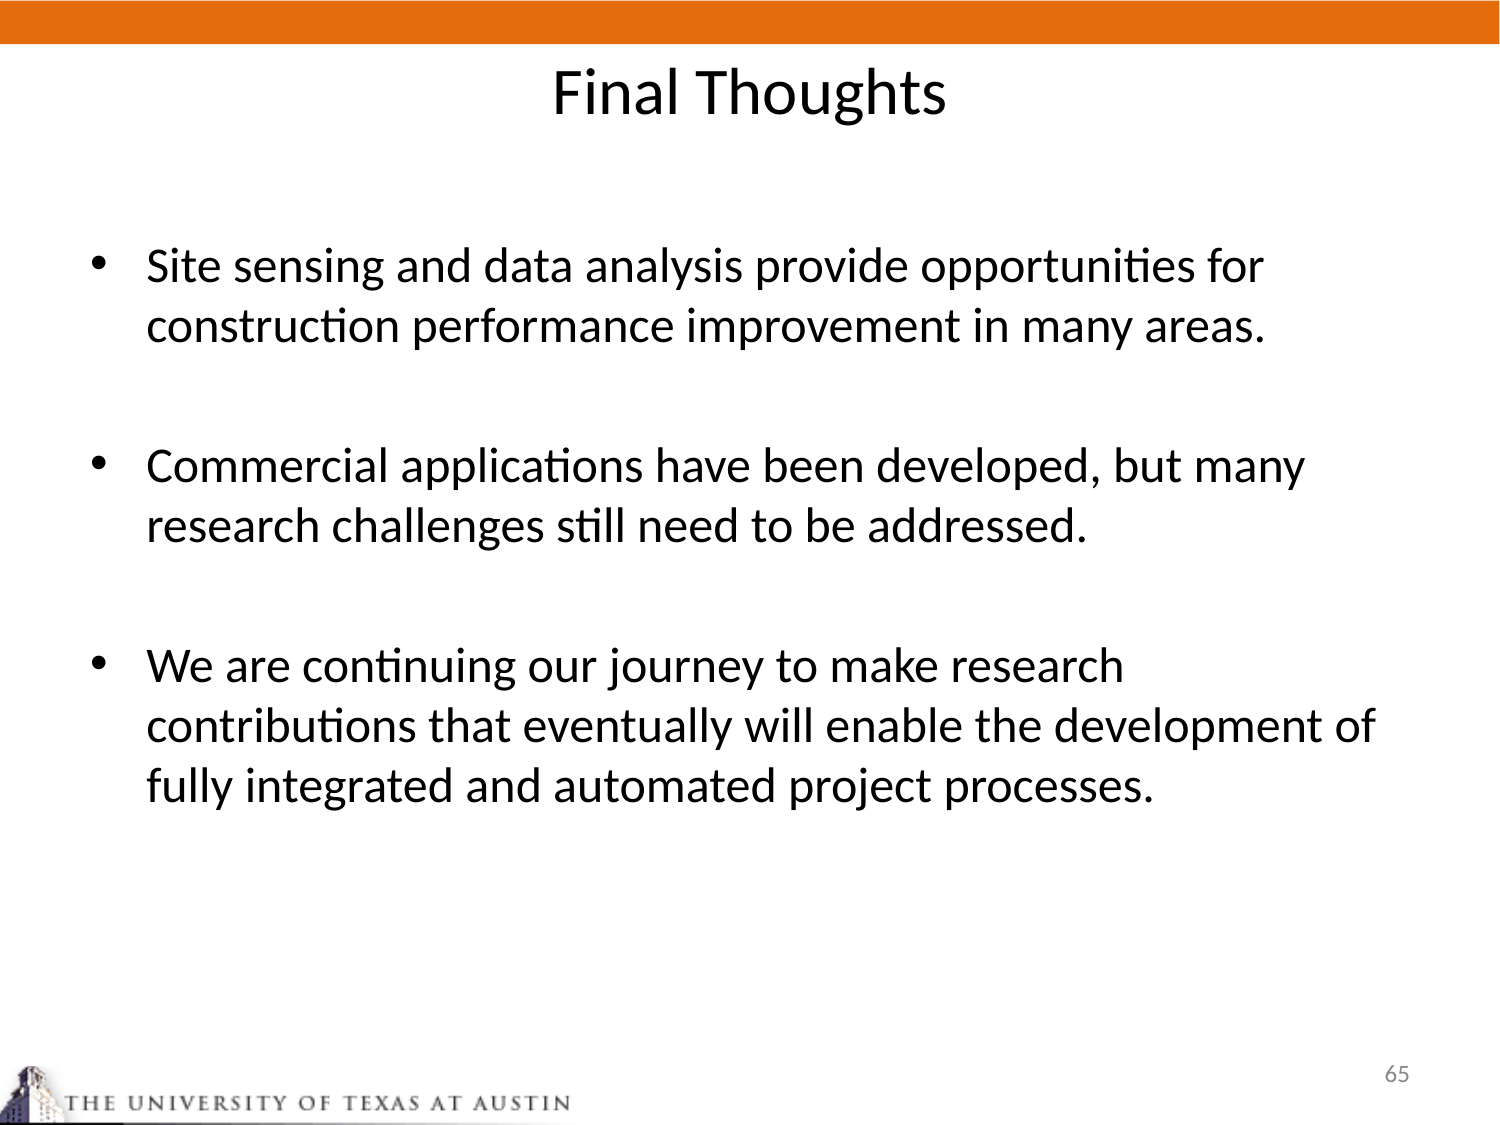

# Final Thoughts
Site sensing and data analysis provide opportunities for construction performance improvement in many areas.

Commercial applications have been developed, but many research challenges still need to be addressed.

We are continuing our journey to make research contributions that eventually will enable the development of fully integrated and automated project processes.

65